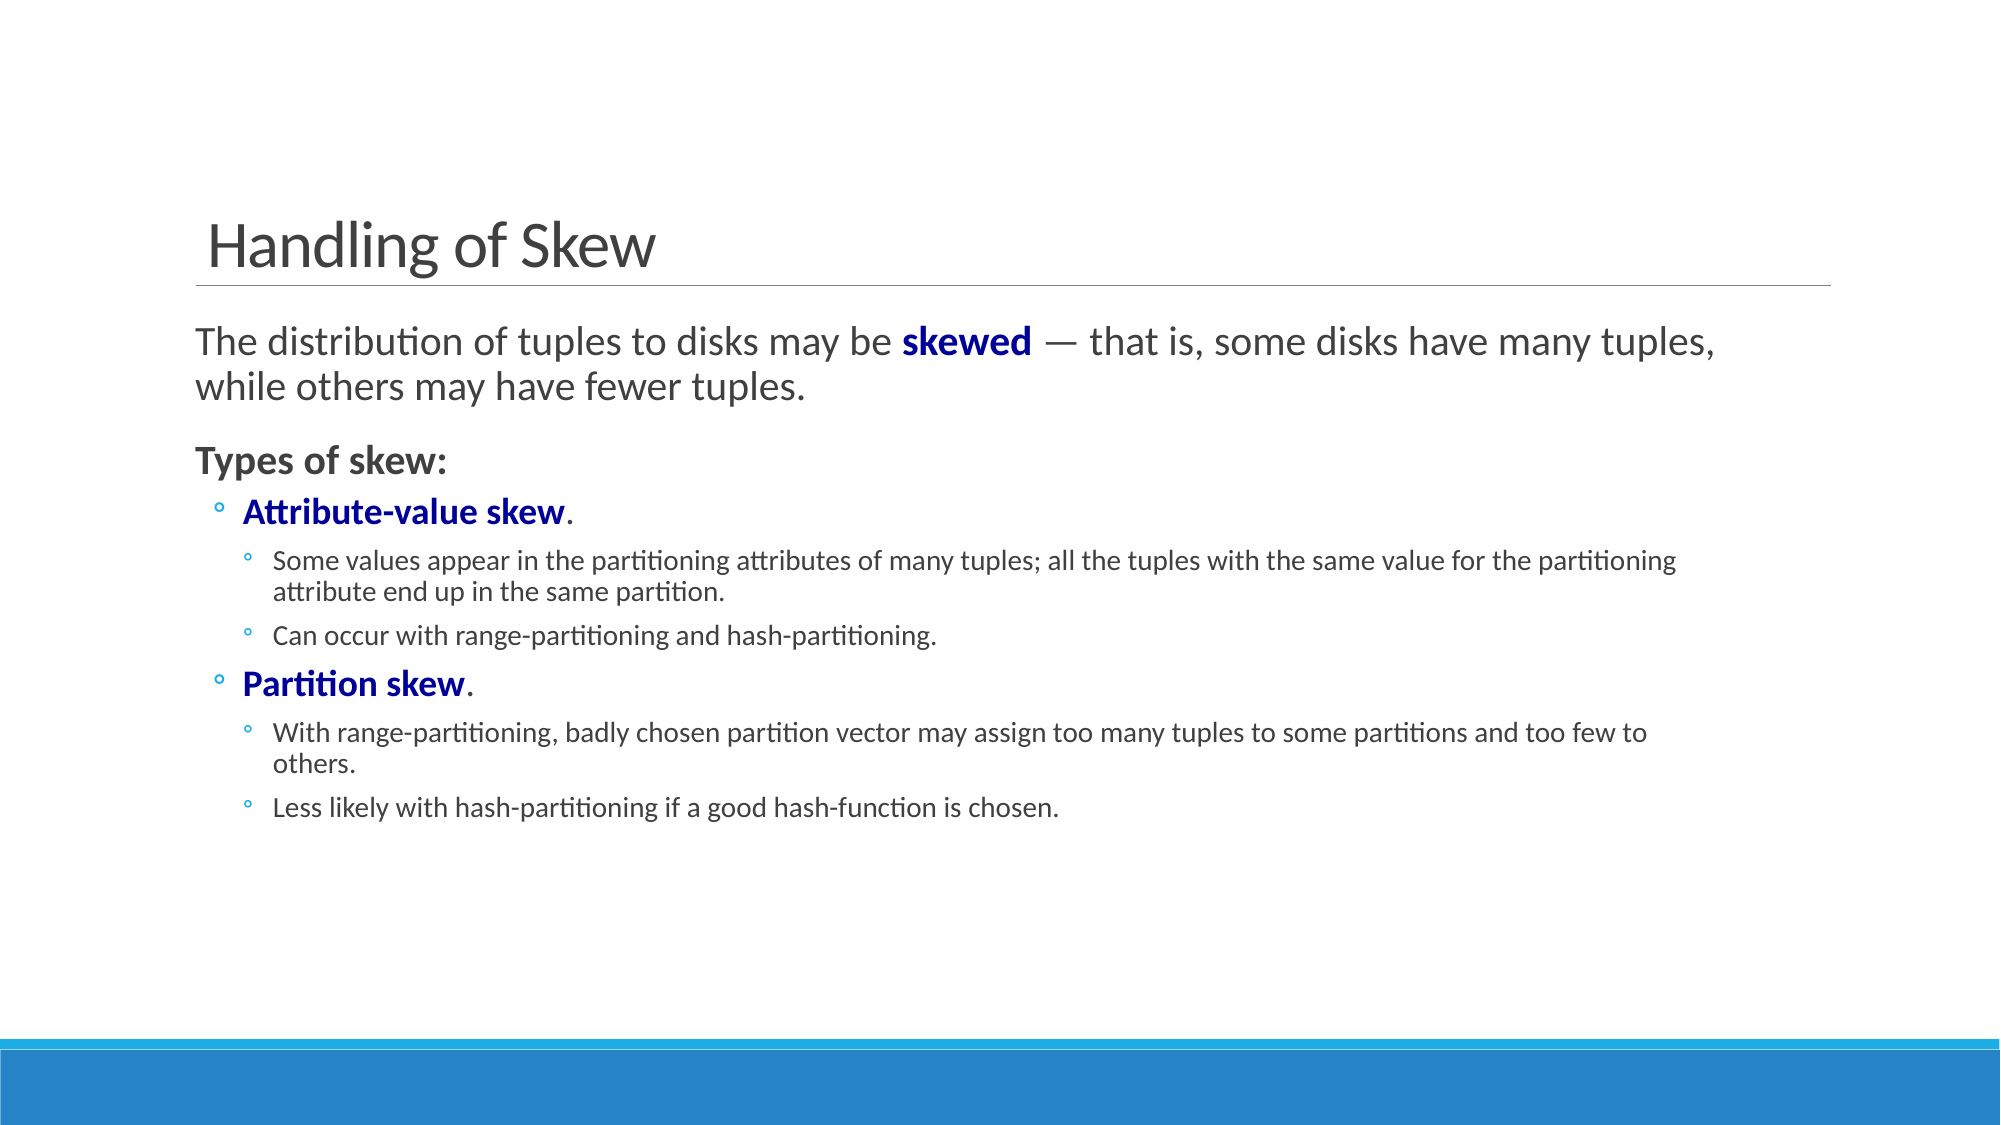

# Handling of Skew
The distribution of tuples to disks may be skewed — that is, some disks have many tuples, while others may have fewer tuples.
Types of skew:
Attribute-value skew.
Some values appear in the partitioning attributes of many tuples; all the tuples with the same value for the partitioning attribute end up in the same partition.
Can occur with range-partitioning and hash-partitioning.
Partition skew.
With range-partitioning, badly chosen partition vector may assign too many tuples to some partitions and too few to others.
Less likely with hash-partitioning if a good hash-function is chosen.